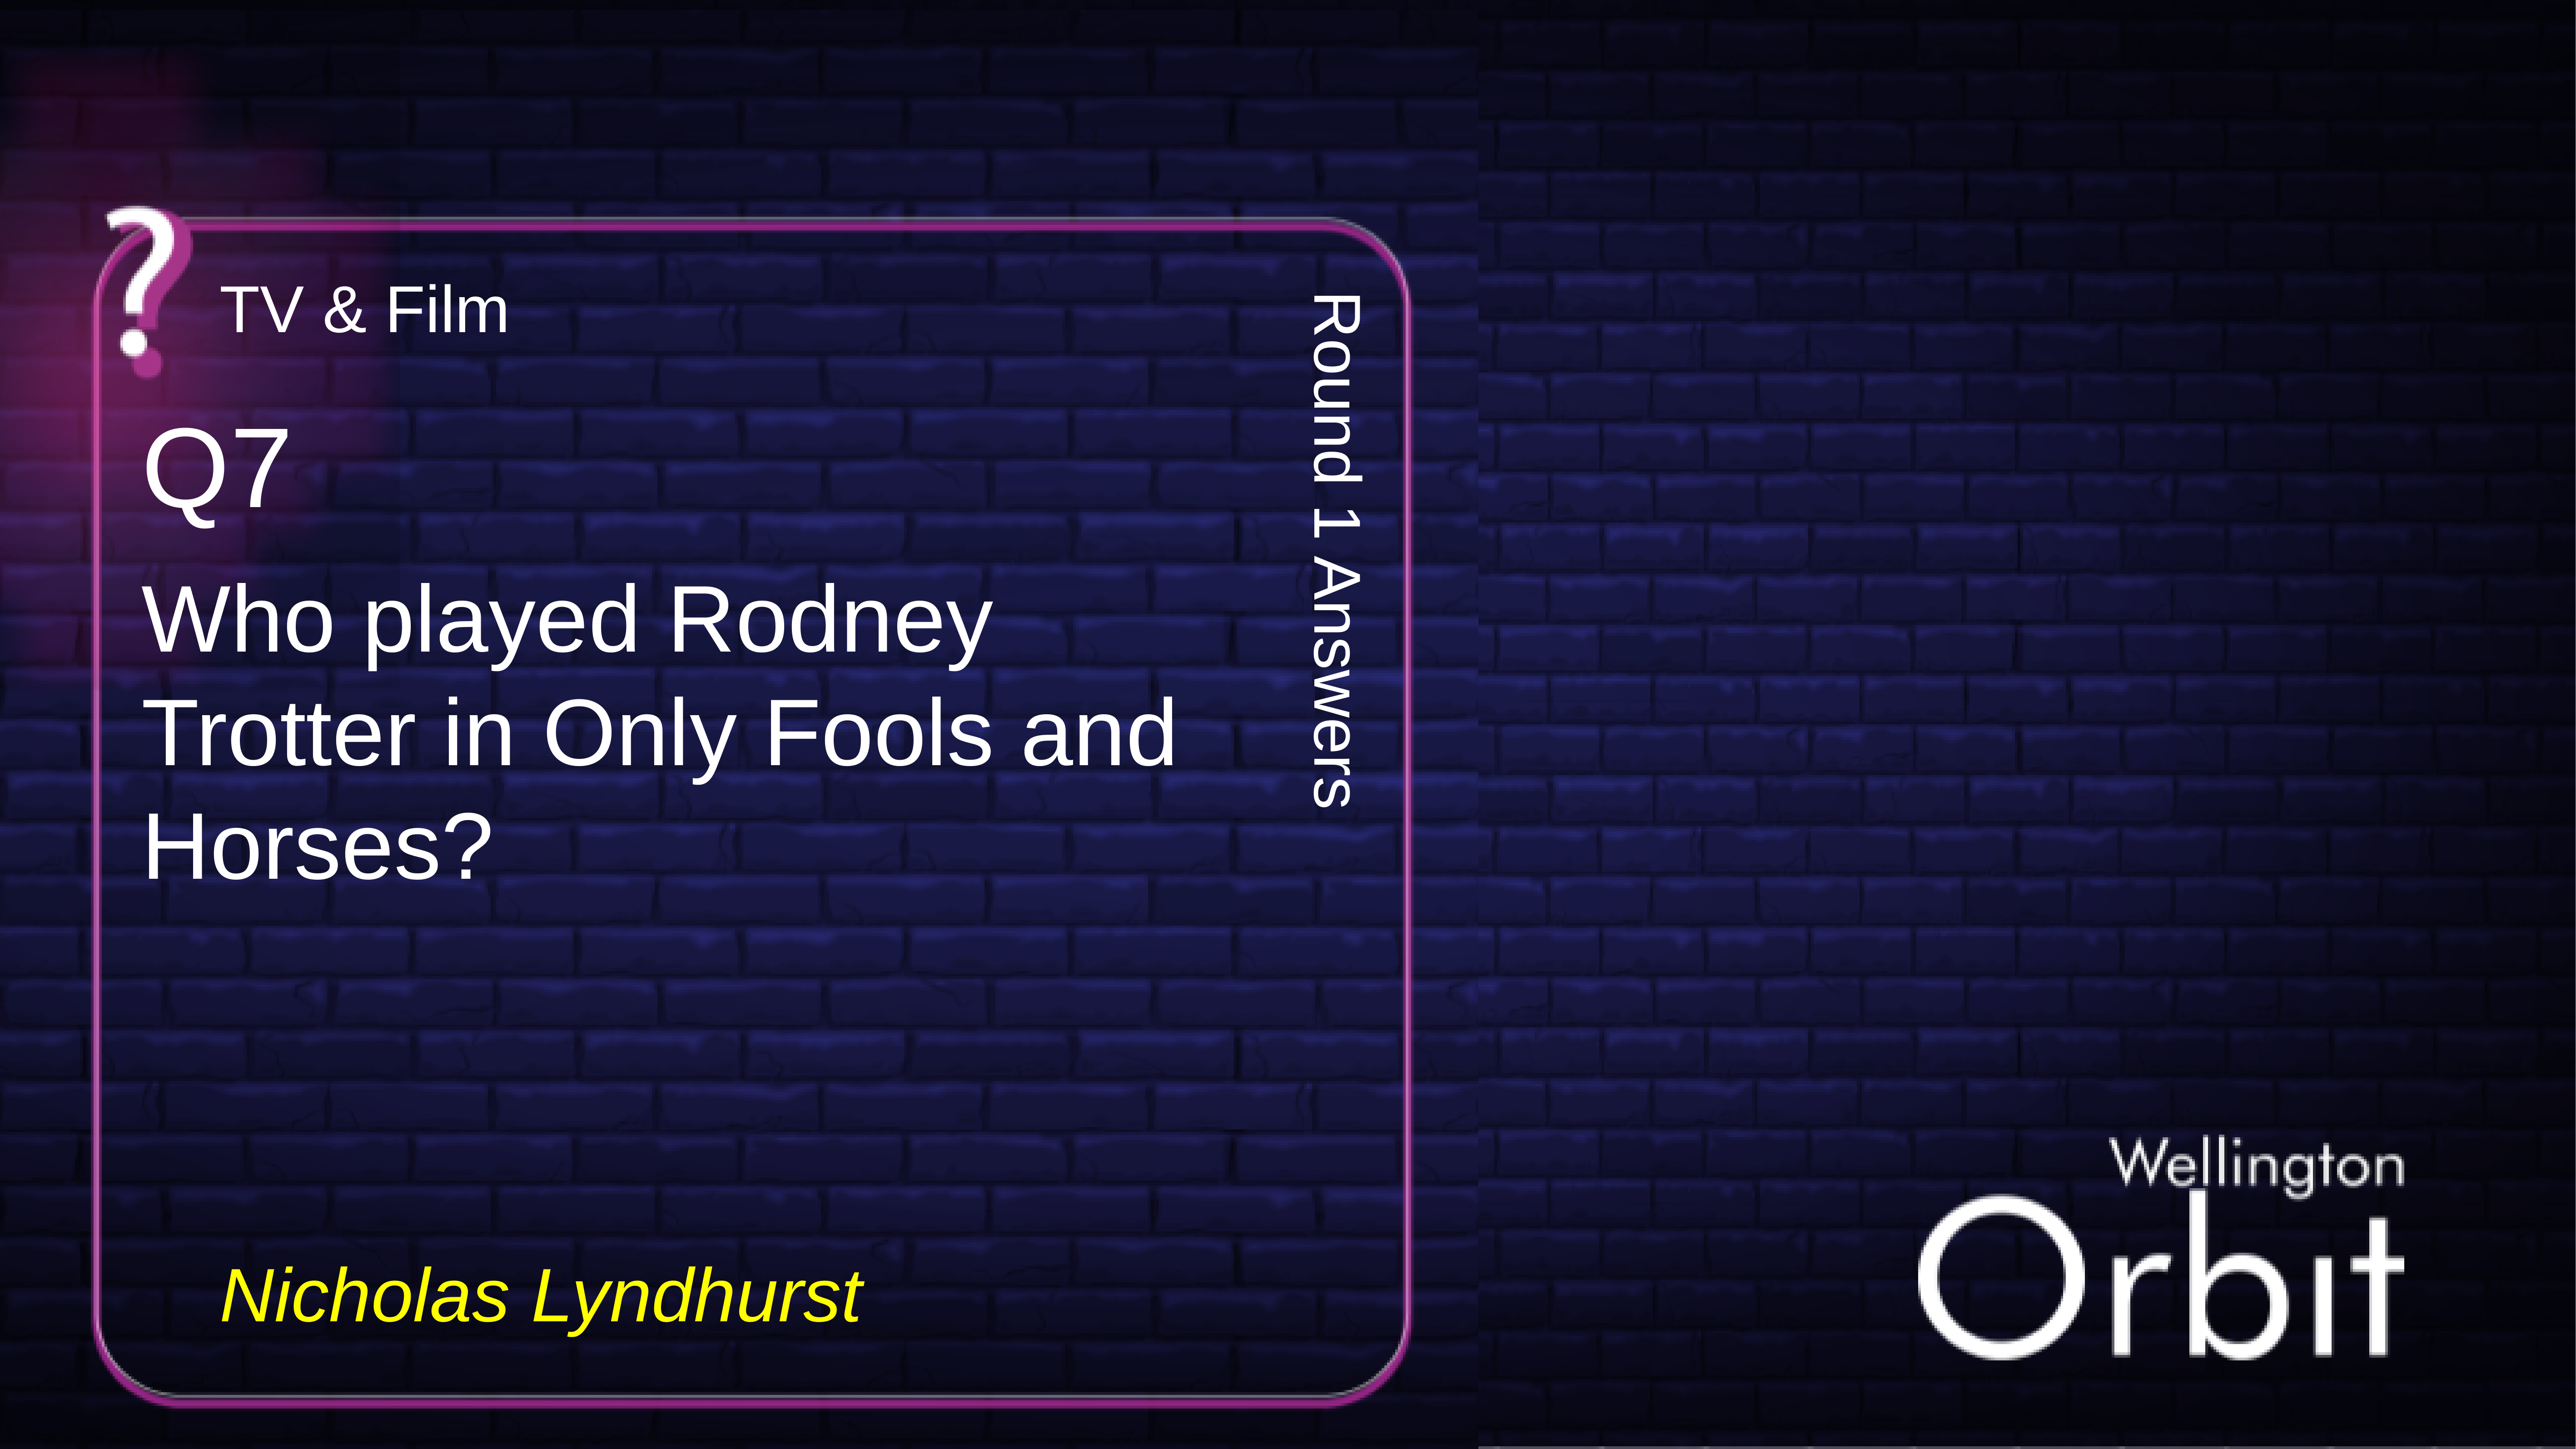

TV & Film
Q7
Round 1 Answers
Who played Rodney Trotter in Only Fools and Horses?
Nicholas Lyndhurst